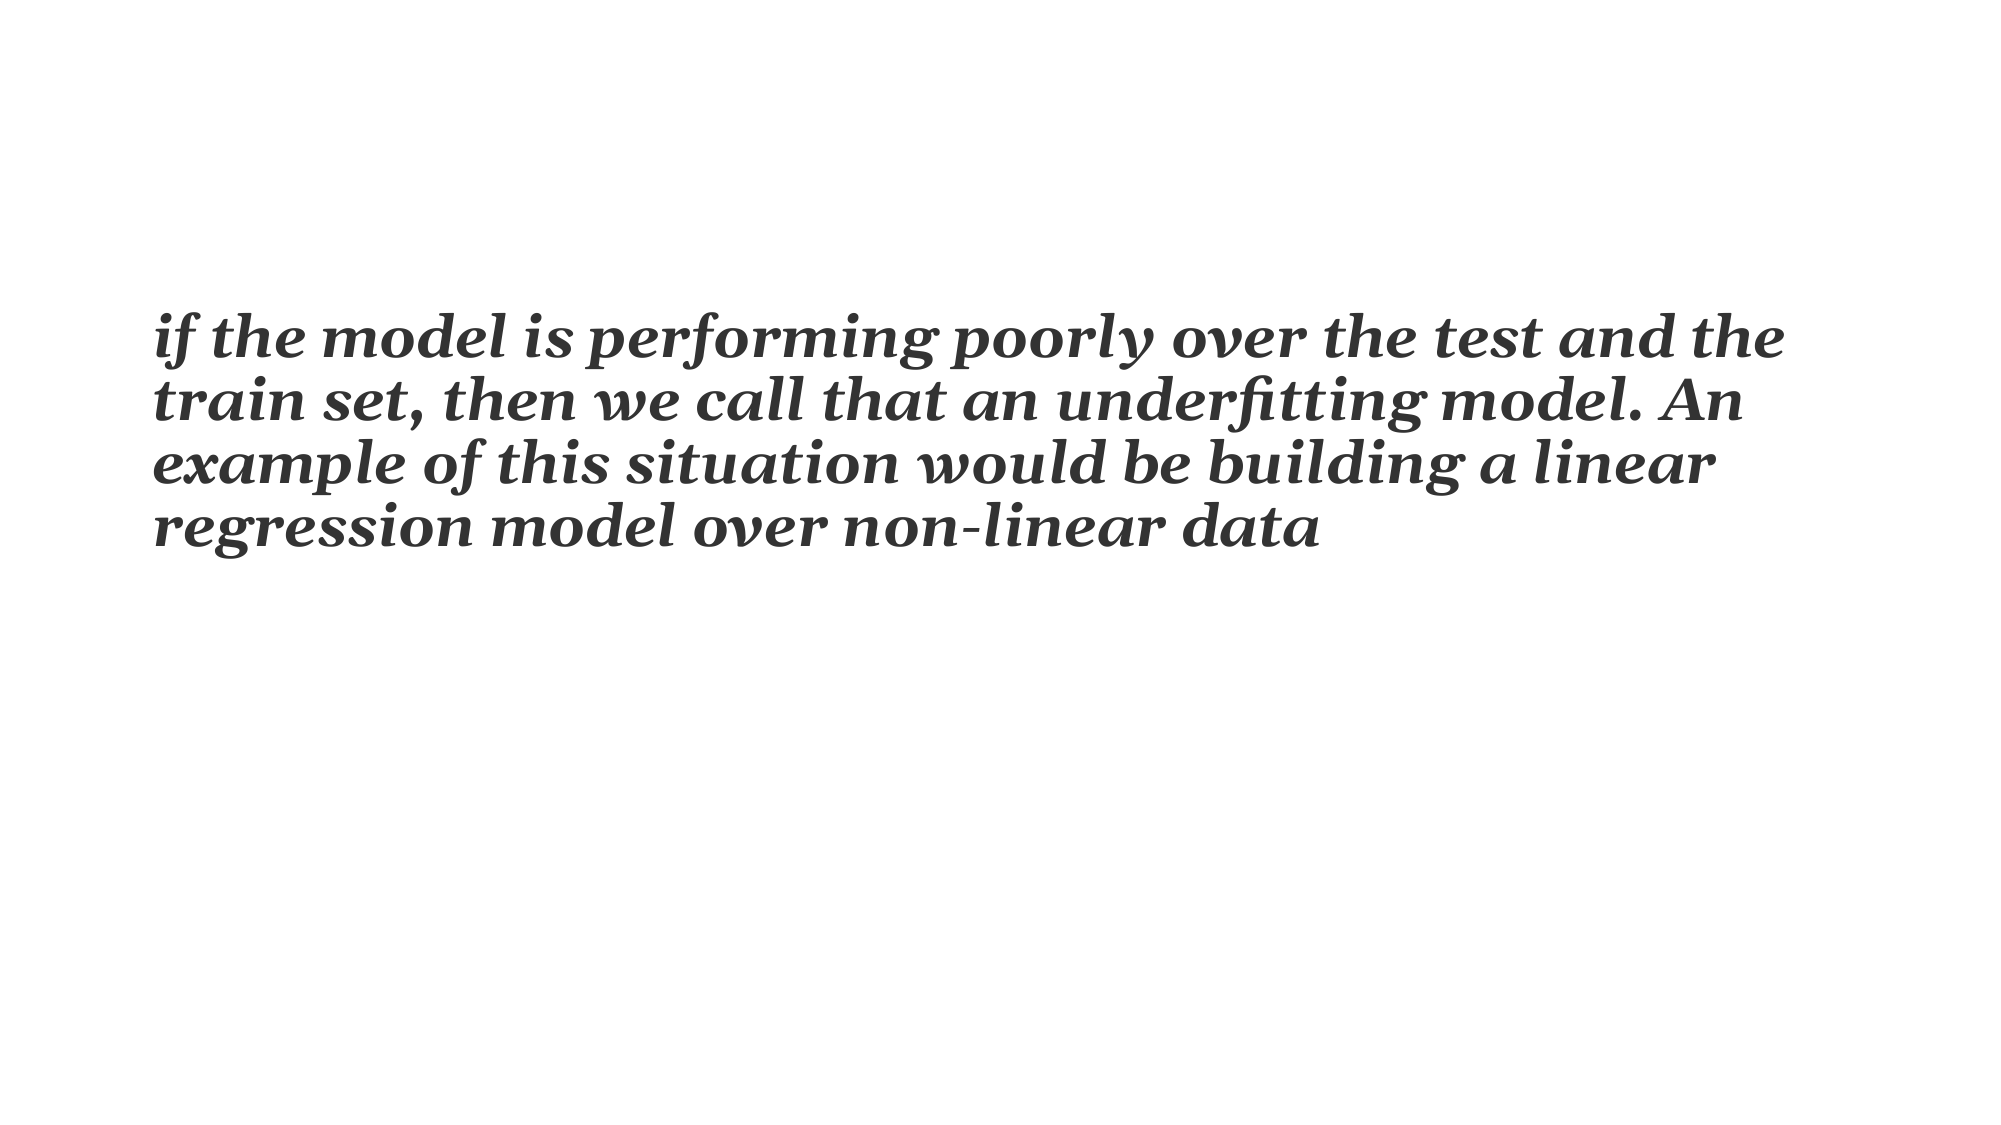

#
if the model is performing poorly over the test and the train set, then we call that an underfitting model. An example of this situation would be building a linear regression model over non-linear data